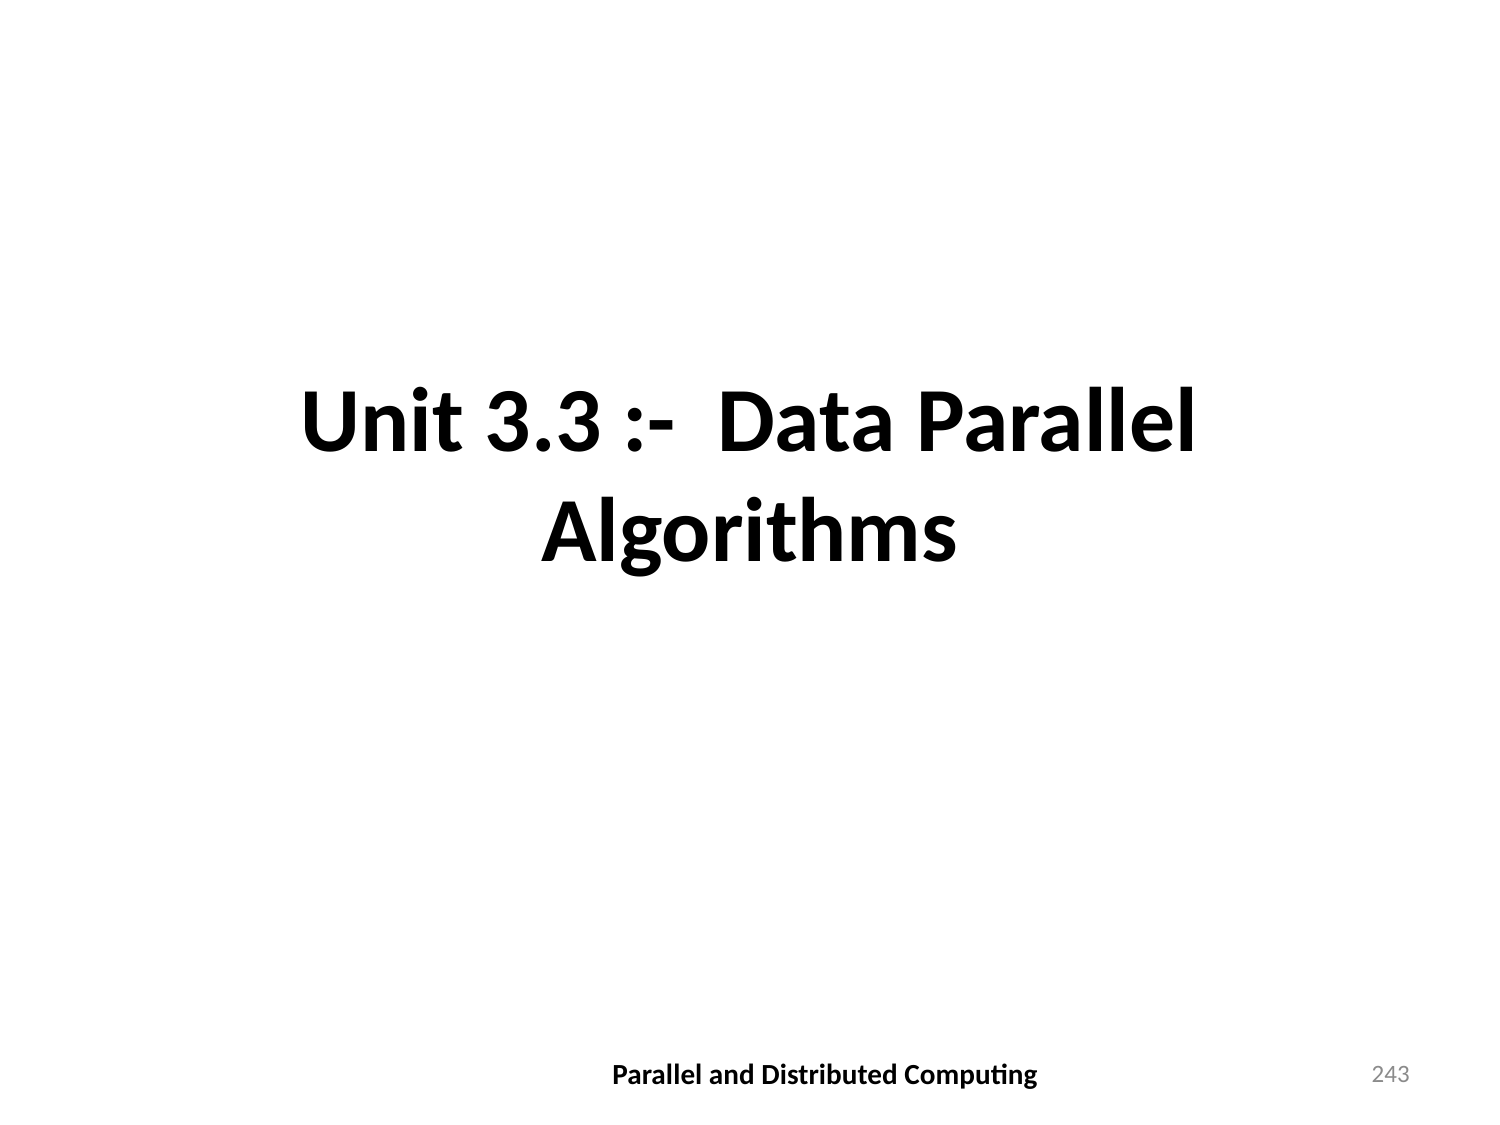

# Unit 3.3 :-  Data Parallel Algorithms

Parallel and Distributed Computing
243